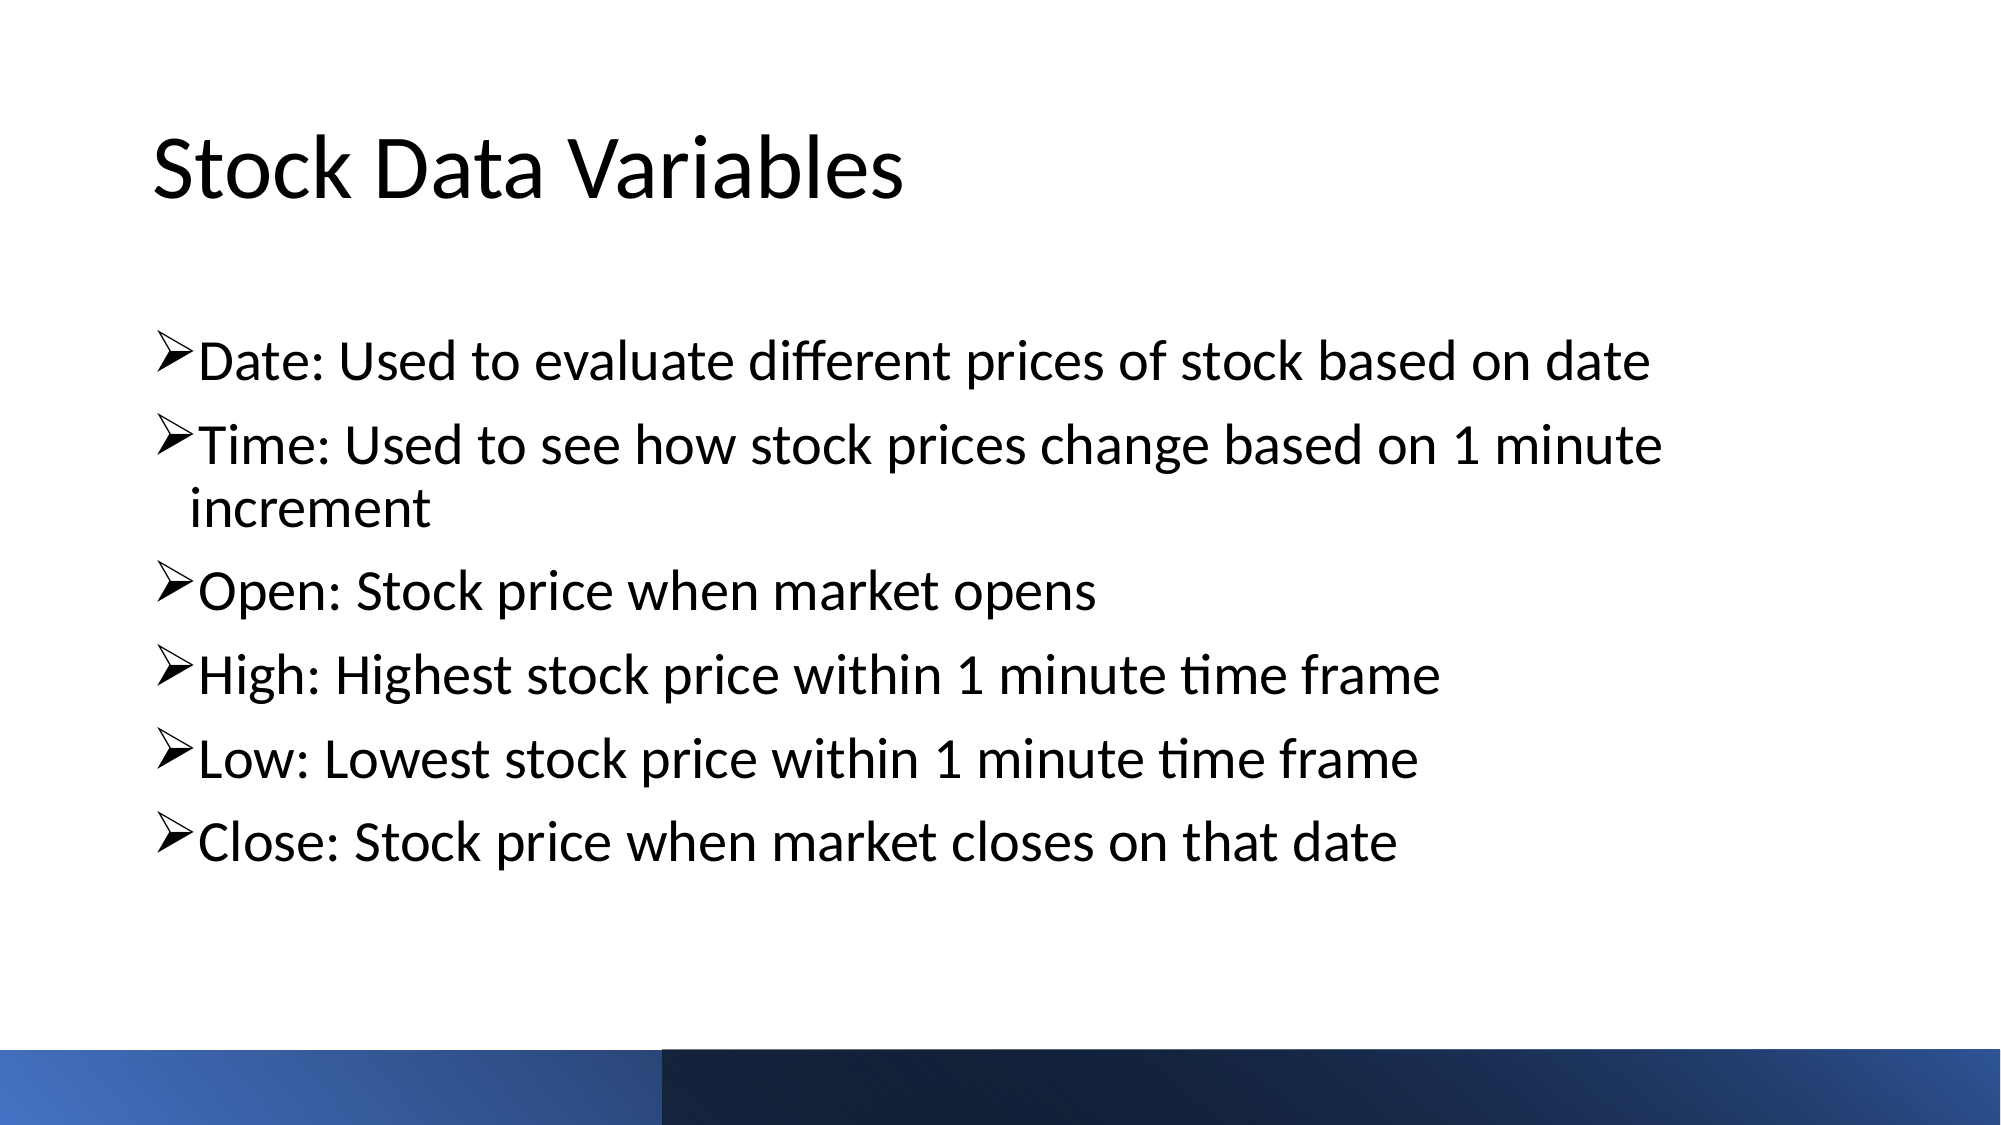

# Stock Data Variables
Date: Used to evaluate different prices of stock based on date
Time: Used to see how stock prices change based on 1 minute increment
Open: Stock price when market opens
High: Highest stock price within 1 minute time frame
Low: Lowest stock price within 1 minute time frame
Close: Stock price when market closes on that date